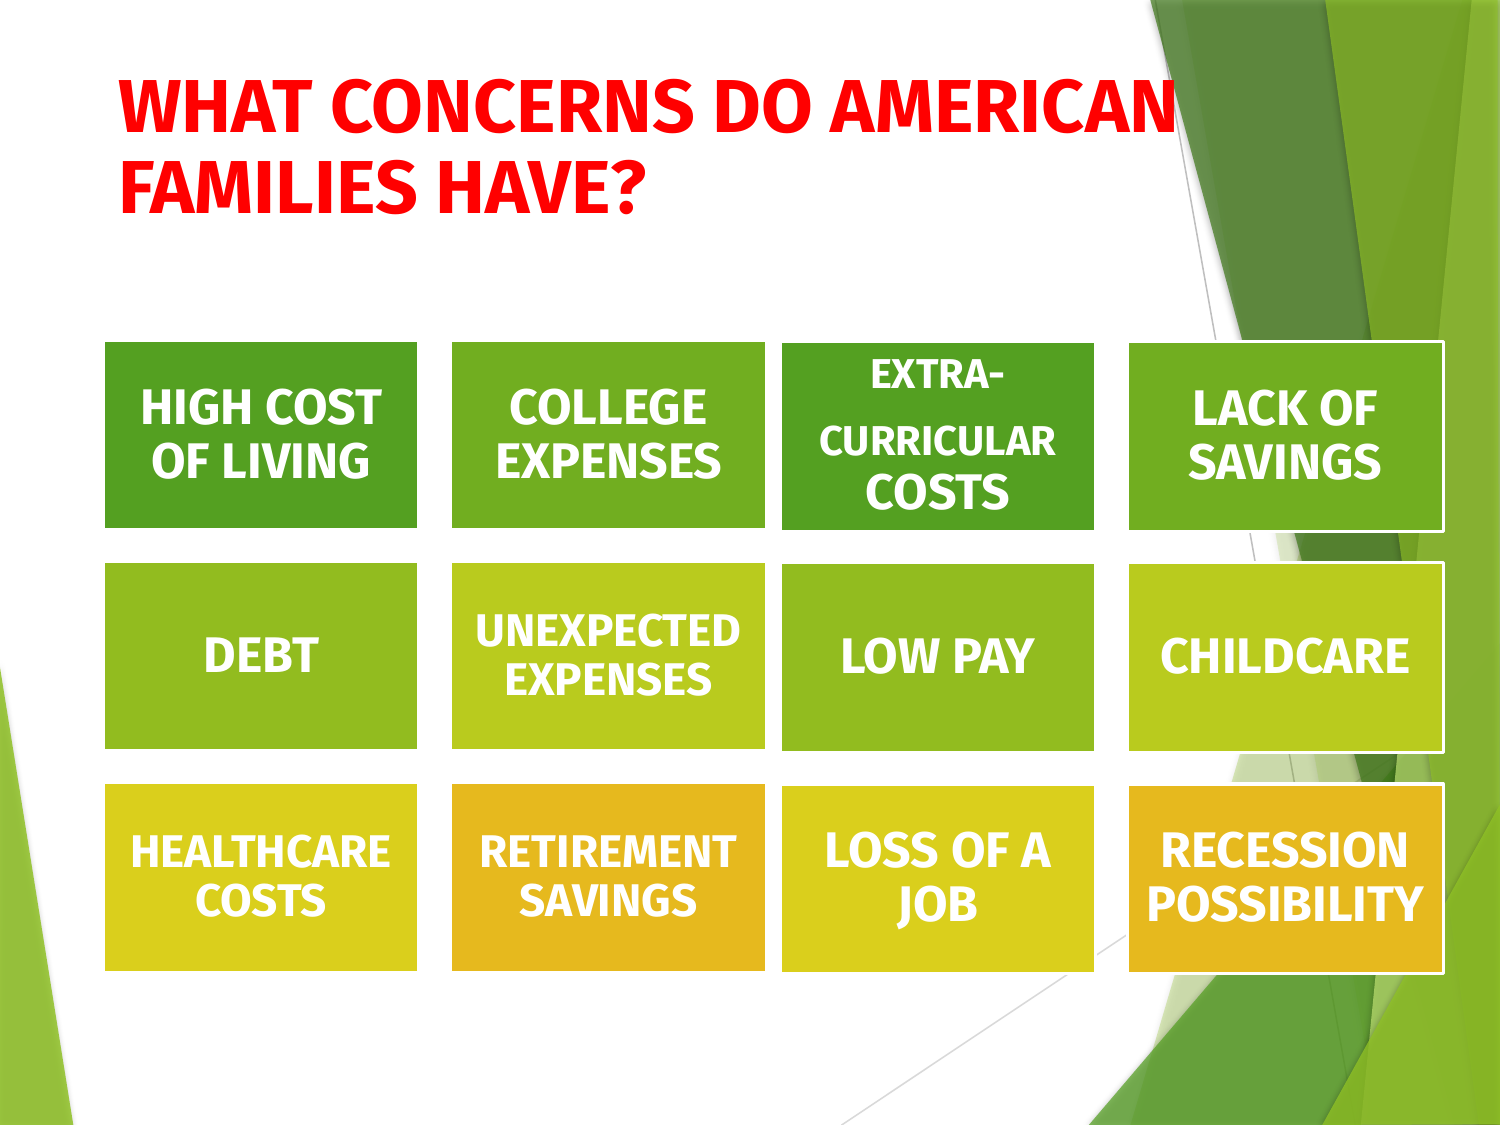

# WHAT CONCERNS DO AMERICAN FAMILIES HAVE?
HIGH COST OF LIVING
COLLEGE EXPENSES
DEBT
UNEXPECTED EXPENSES
HEALTHCARE COSTS
RETIREMENT SAVINGS
EXTRA-
CURRICULAR COSTS
LACK OF SAVINGS
LOW PAY
CHILDCARE
LOSS OF A JOB
RECESSION POSSIBILITY